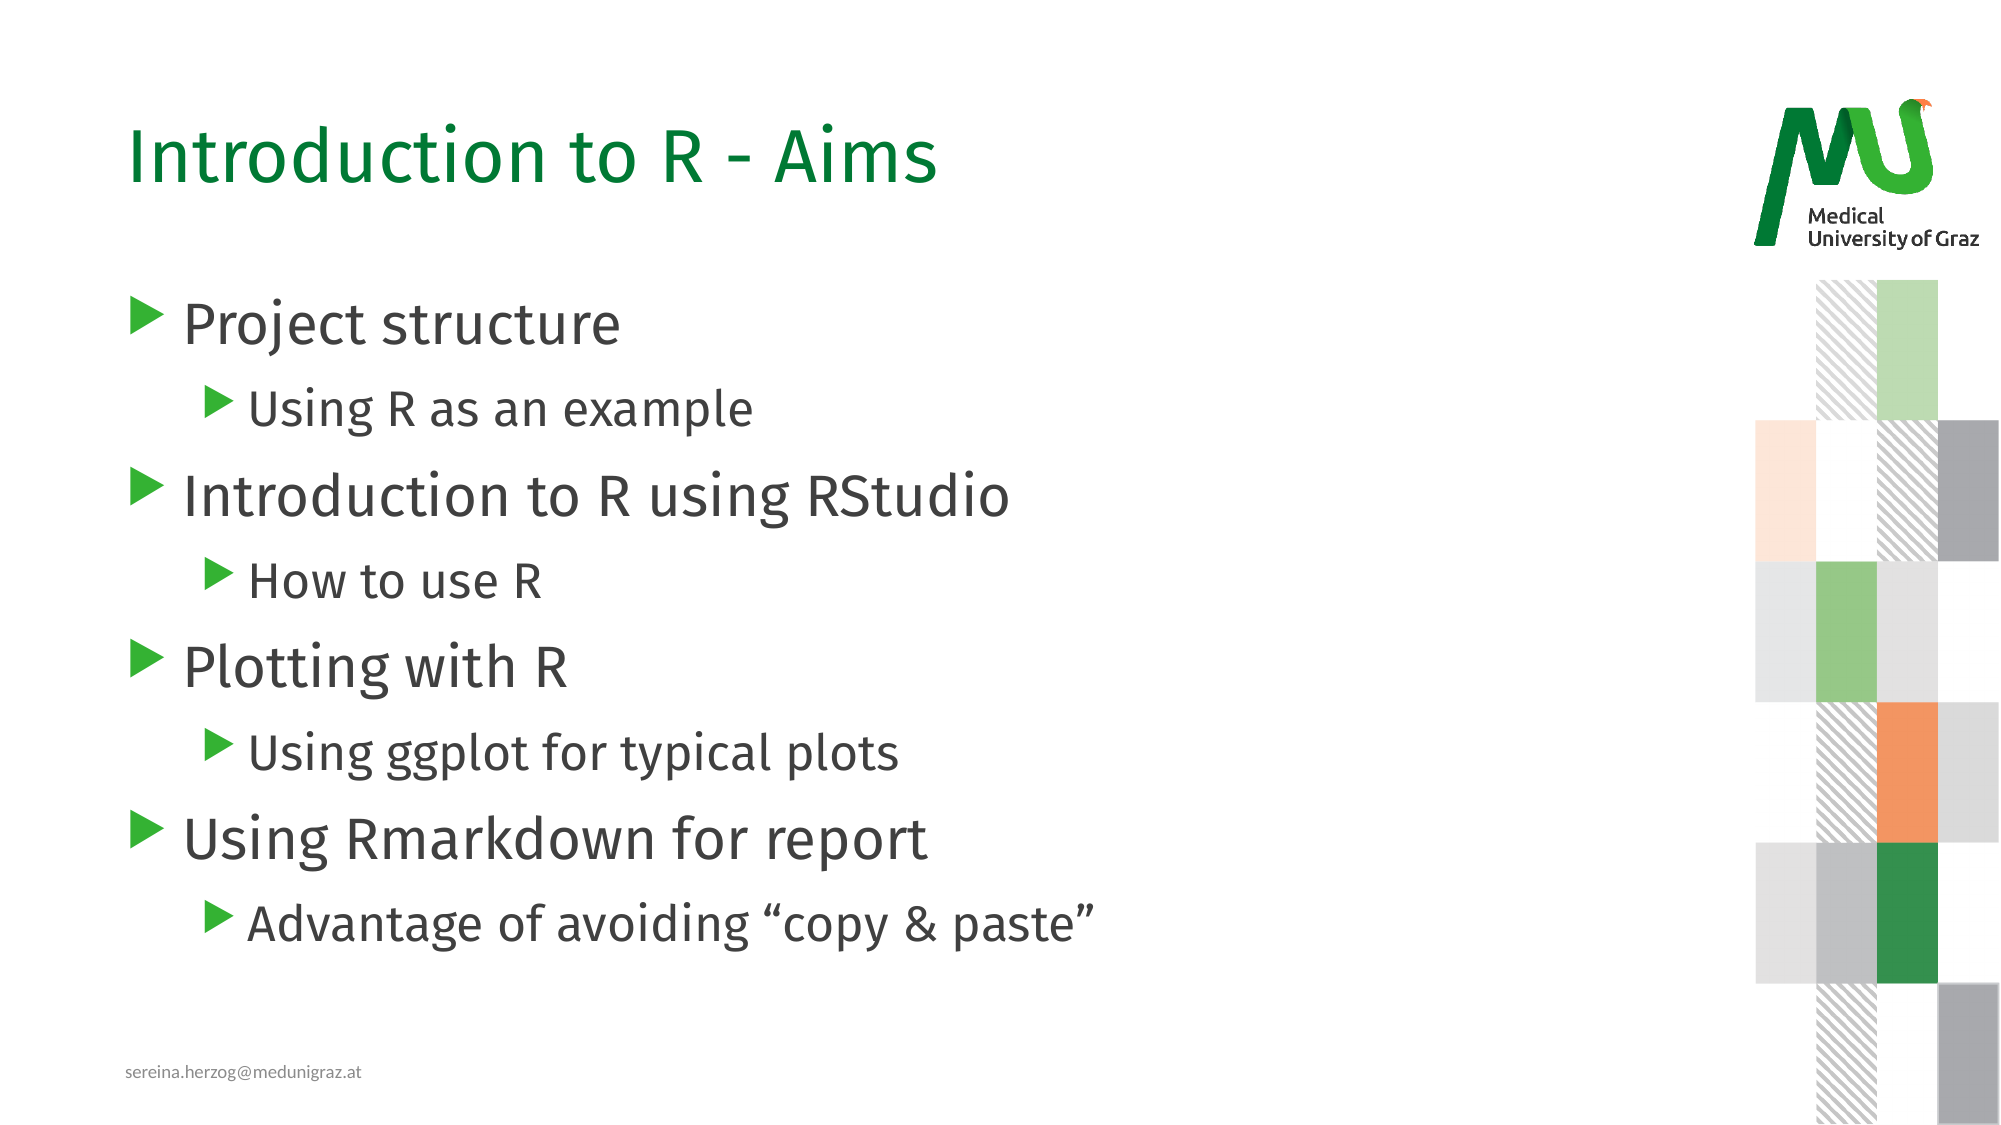

# Introduction to R - Aims
Project structure
Using R as an example
Introduction to R using RStudio
How to use R
Plotting with R
Using ggplot for typical plots
Using Rmarkdown for report
Advantage of avoiding “copy & paste”

sereina.herzog@medunigraz.at